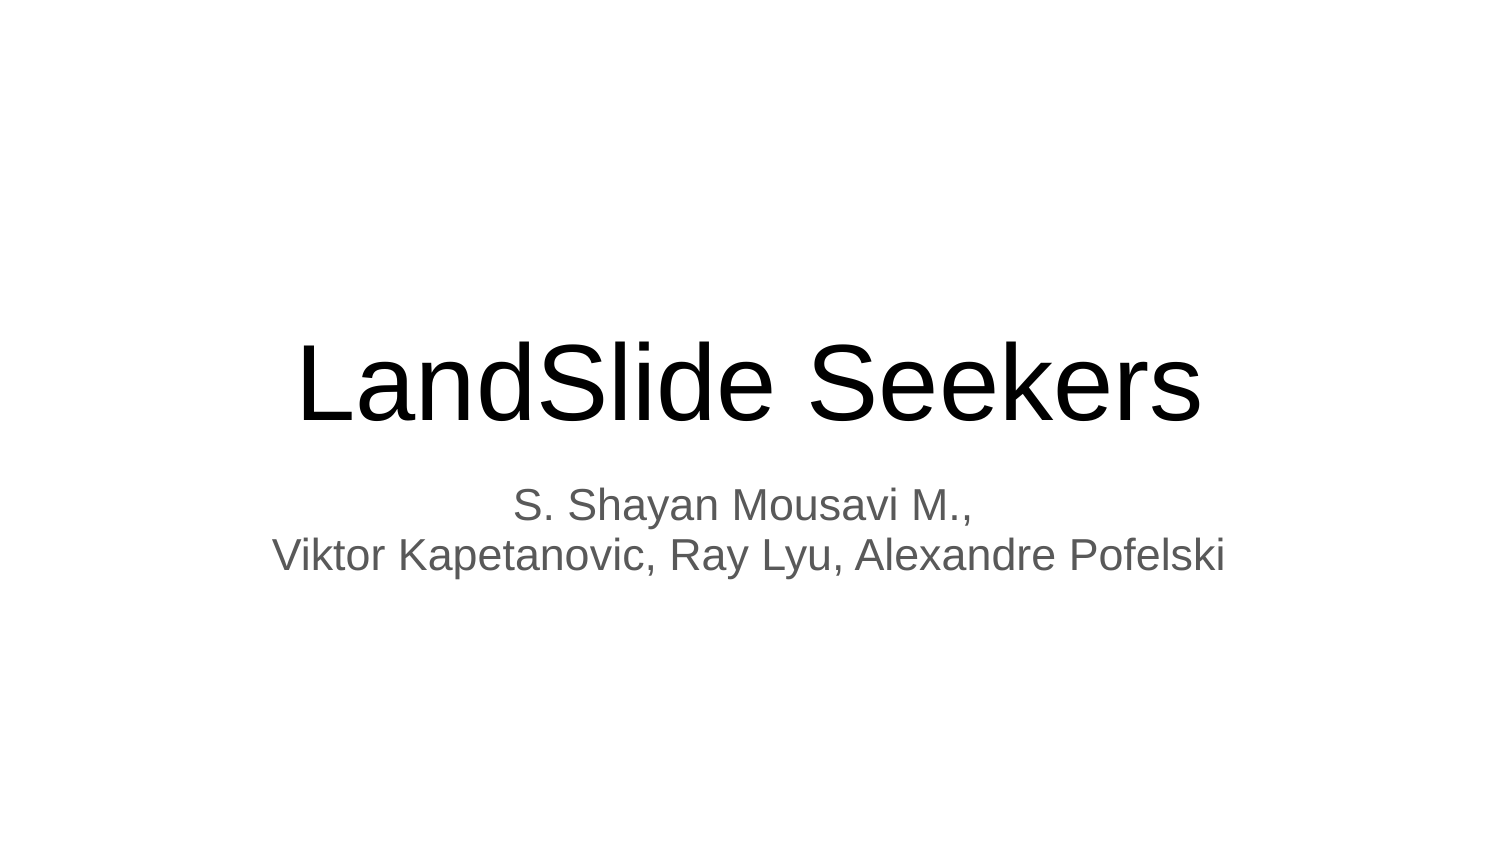

# LandSlide Seekers
S. Shayan Mousavi M.,
Viktor Kapetanovic, Ray Lyu, Alexandre Pofelski